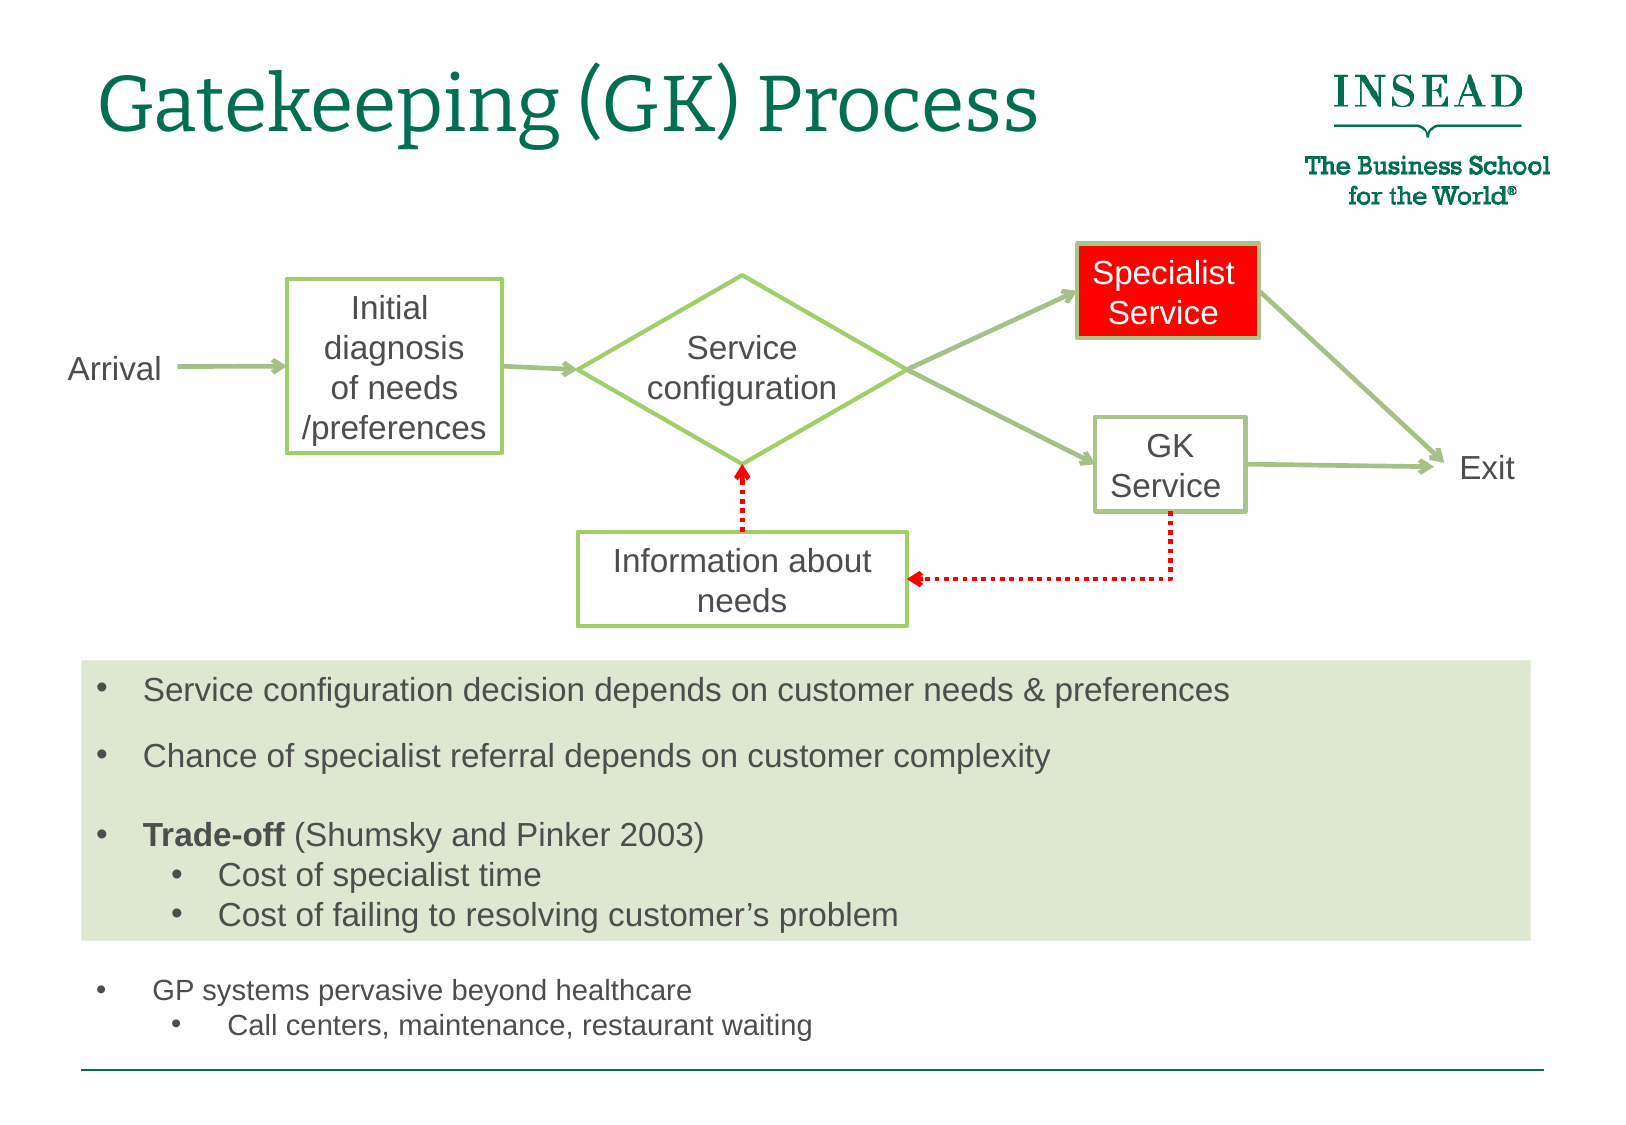

# Gatekeeping (GK) Process
Specialist
Service

Initial
diagnosis
of needs
/preferences
Service
configuration
Arrival
GK
Service
Exit
Information about needs
Service configuration decision depends on customer needs & preferences

Chance of specialist referral depends on customer complexity

Trade-off (Shumsky and Pinker 2003)
Cost of specialist time
Cost of failing to resolving customer’s problem
GP systems pervasive beyond healthcare
Call centers, maintenance, restaurant waiting